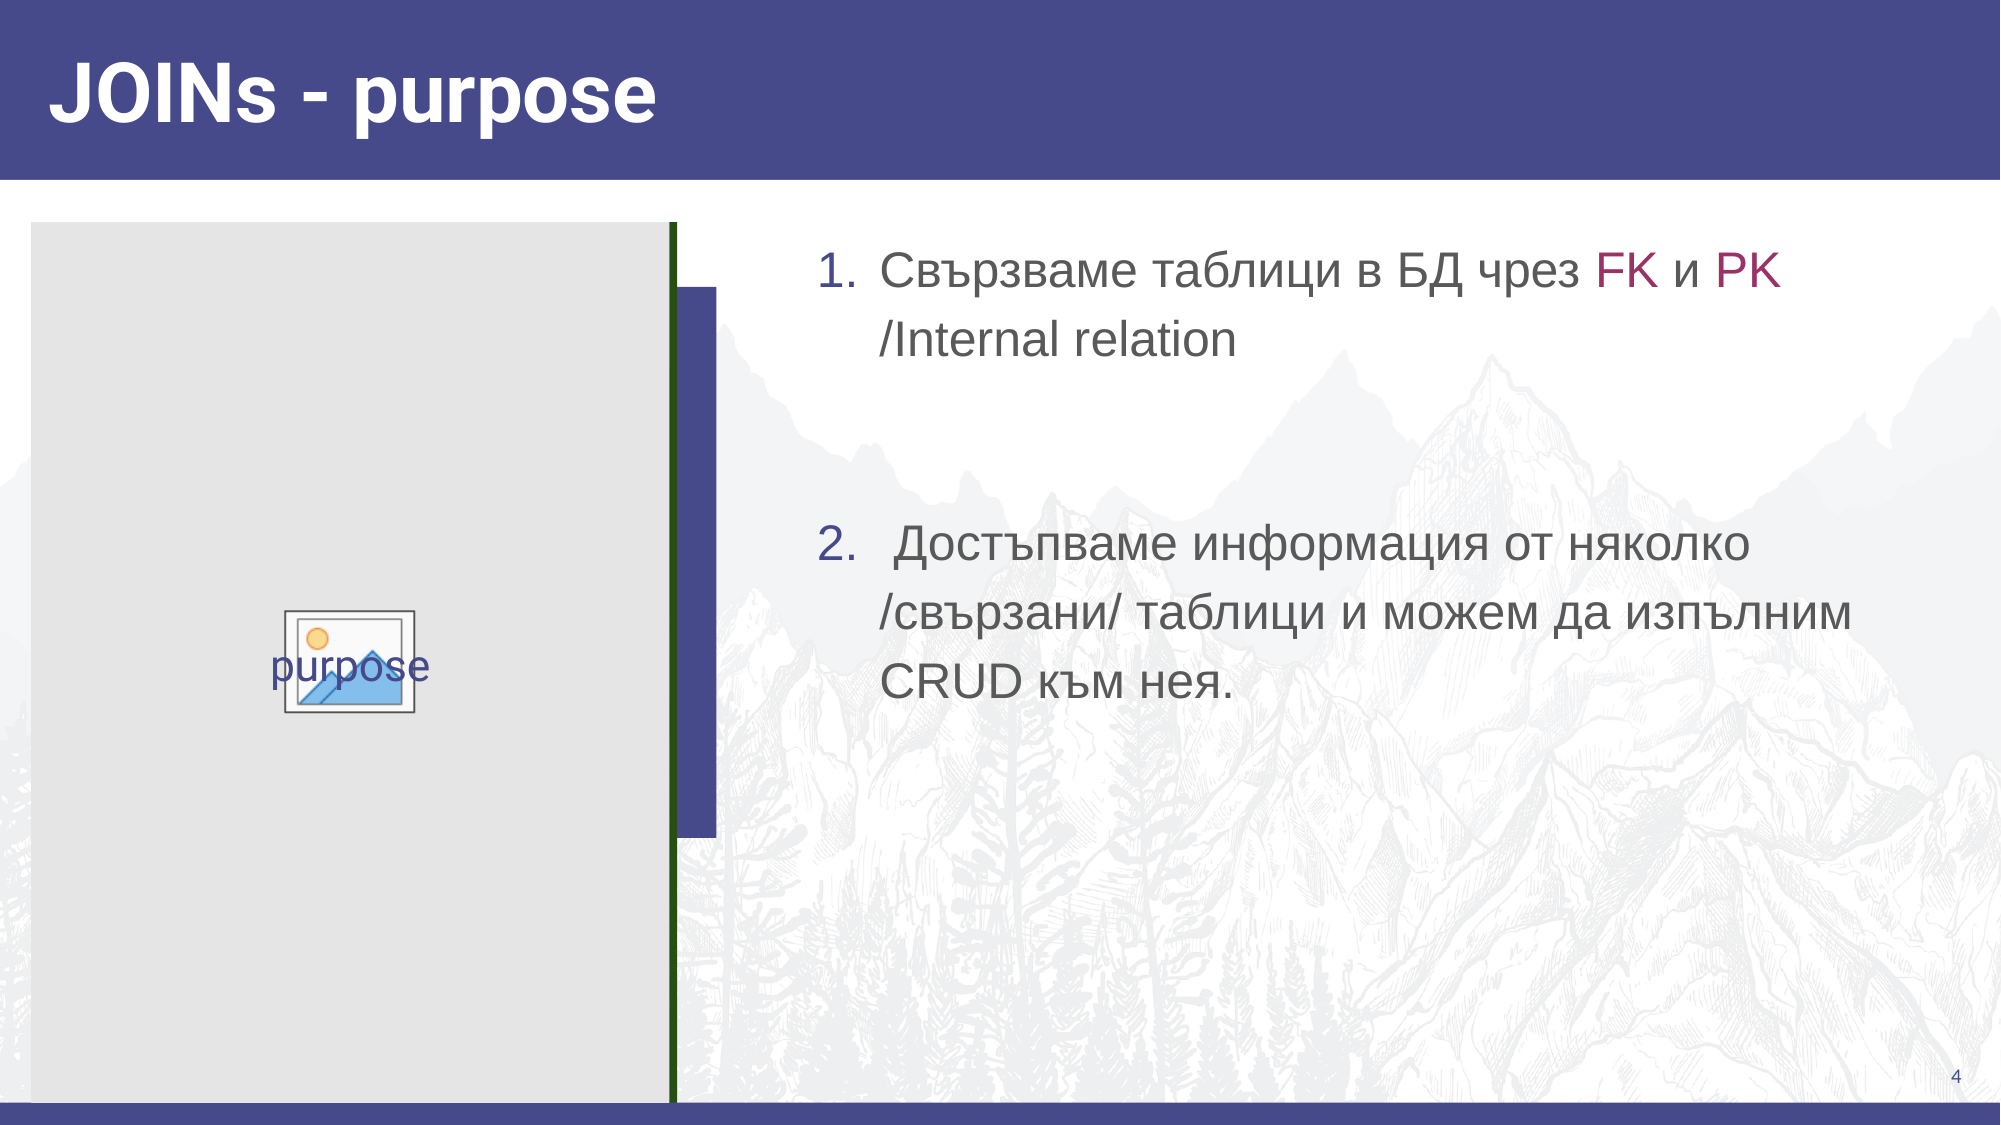

# JOINs - purpose
Свързваме таблици в БД чрез FK и PK /Internal relation

 Достъпваме информация от няколко /свързани/ таблици и можем да изпълним CRUD към нея.

purpose
4